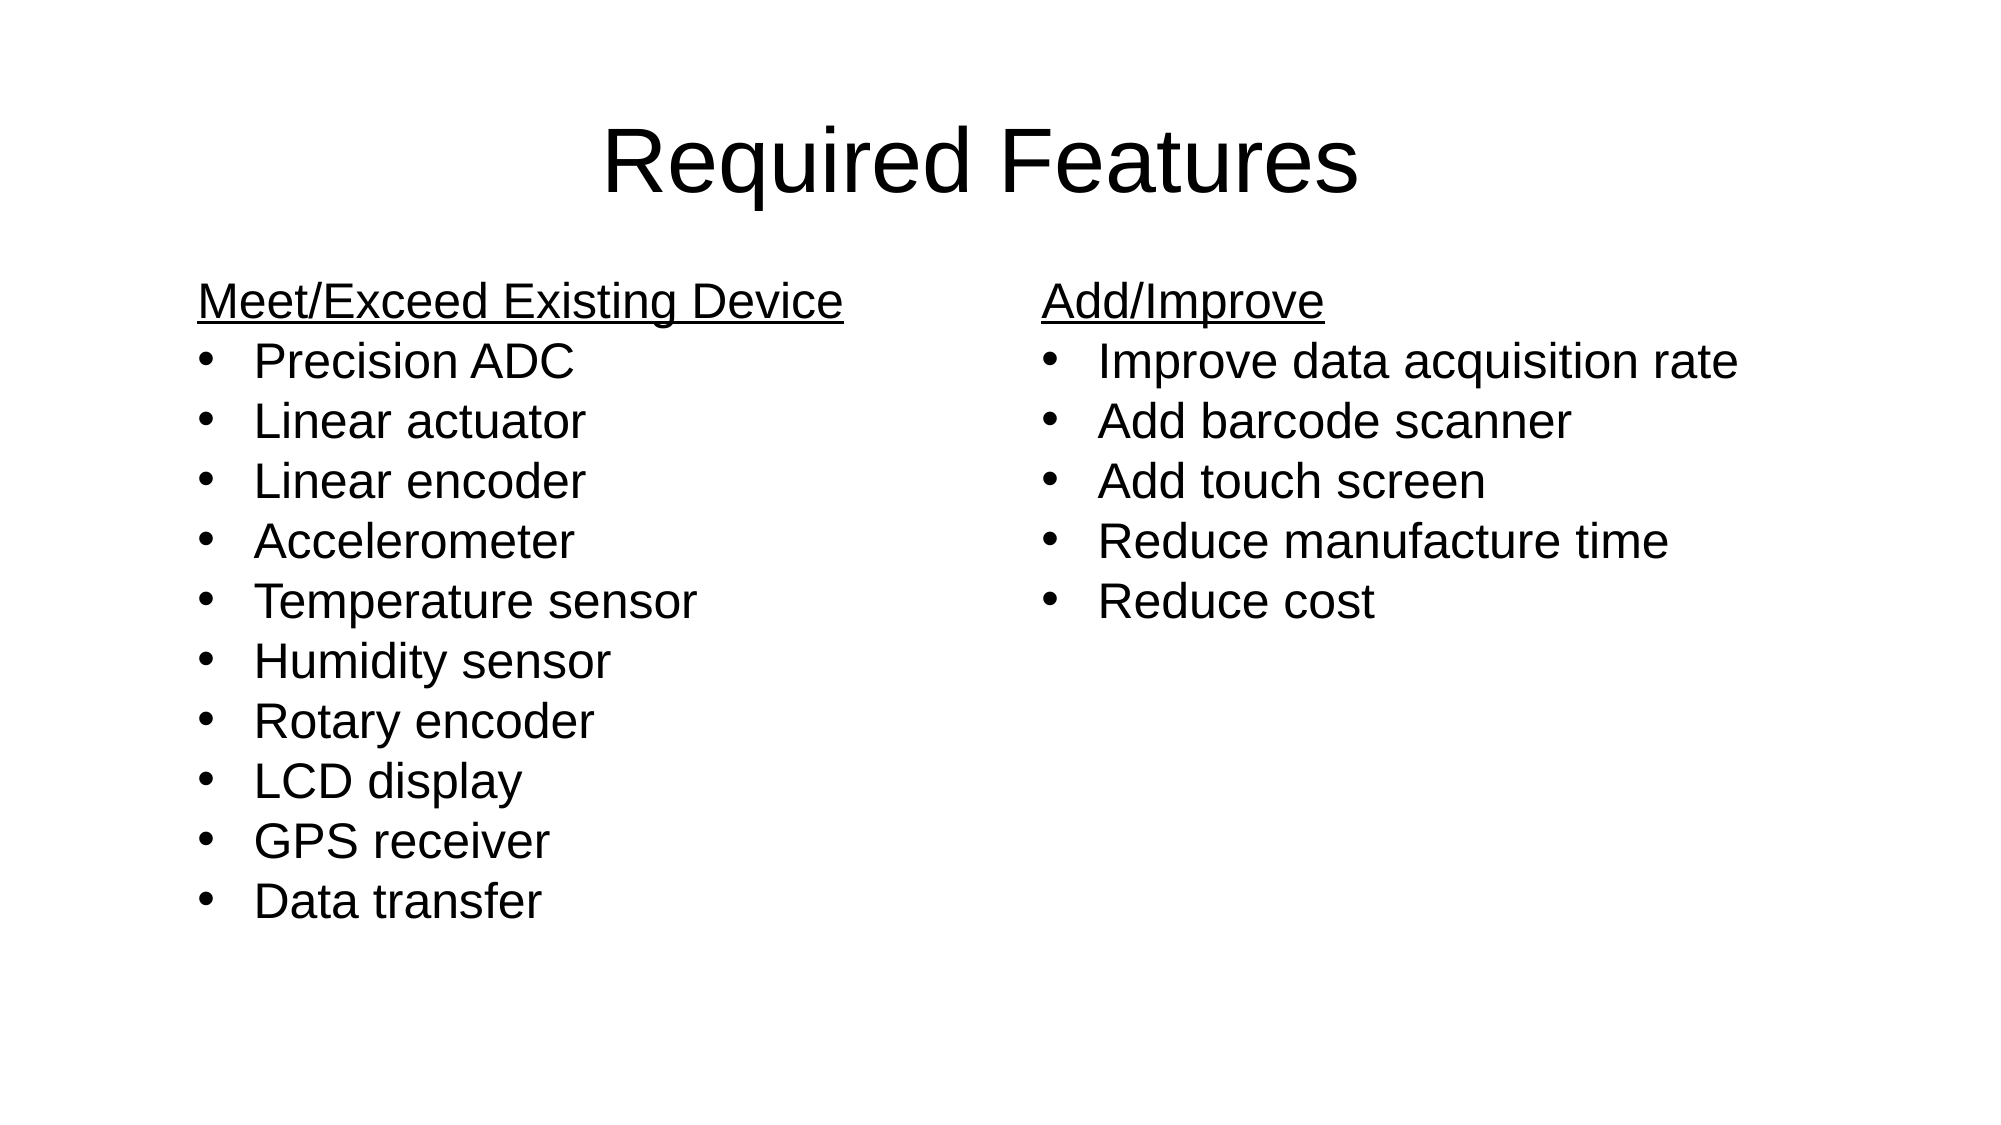

Required Features
Meet/Exceed Existing Device
Precision ADC
Linear actuator
Linear encoder
Accelerometer
Temperature sensor
Humidity sensor
Rotary encoder
LCD display
GPS receiver
Data transfer
Add/Improve
Improve data acquisition rate
Add barcode scanner
Add touch screen
Reduce manufacture time
Reduce cost